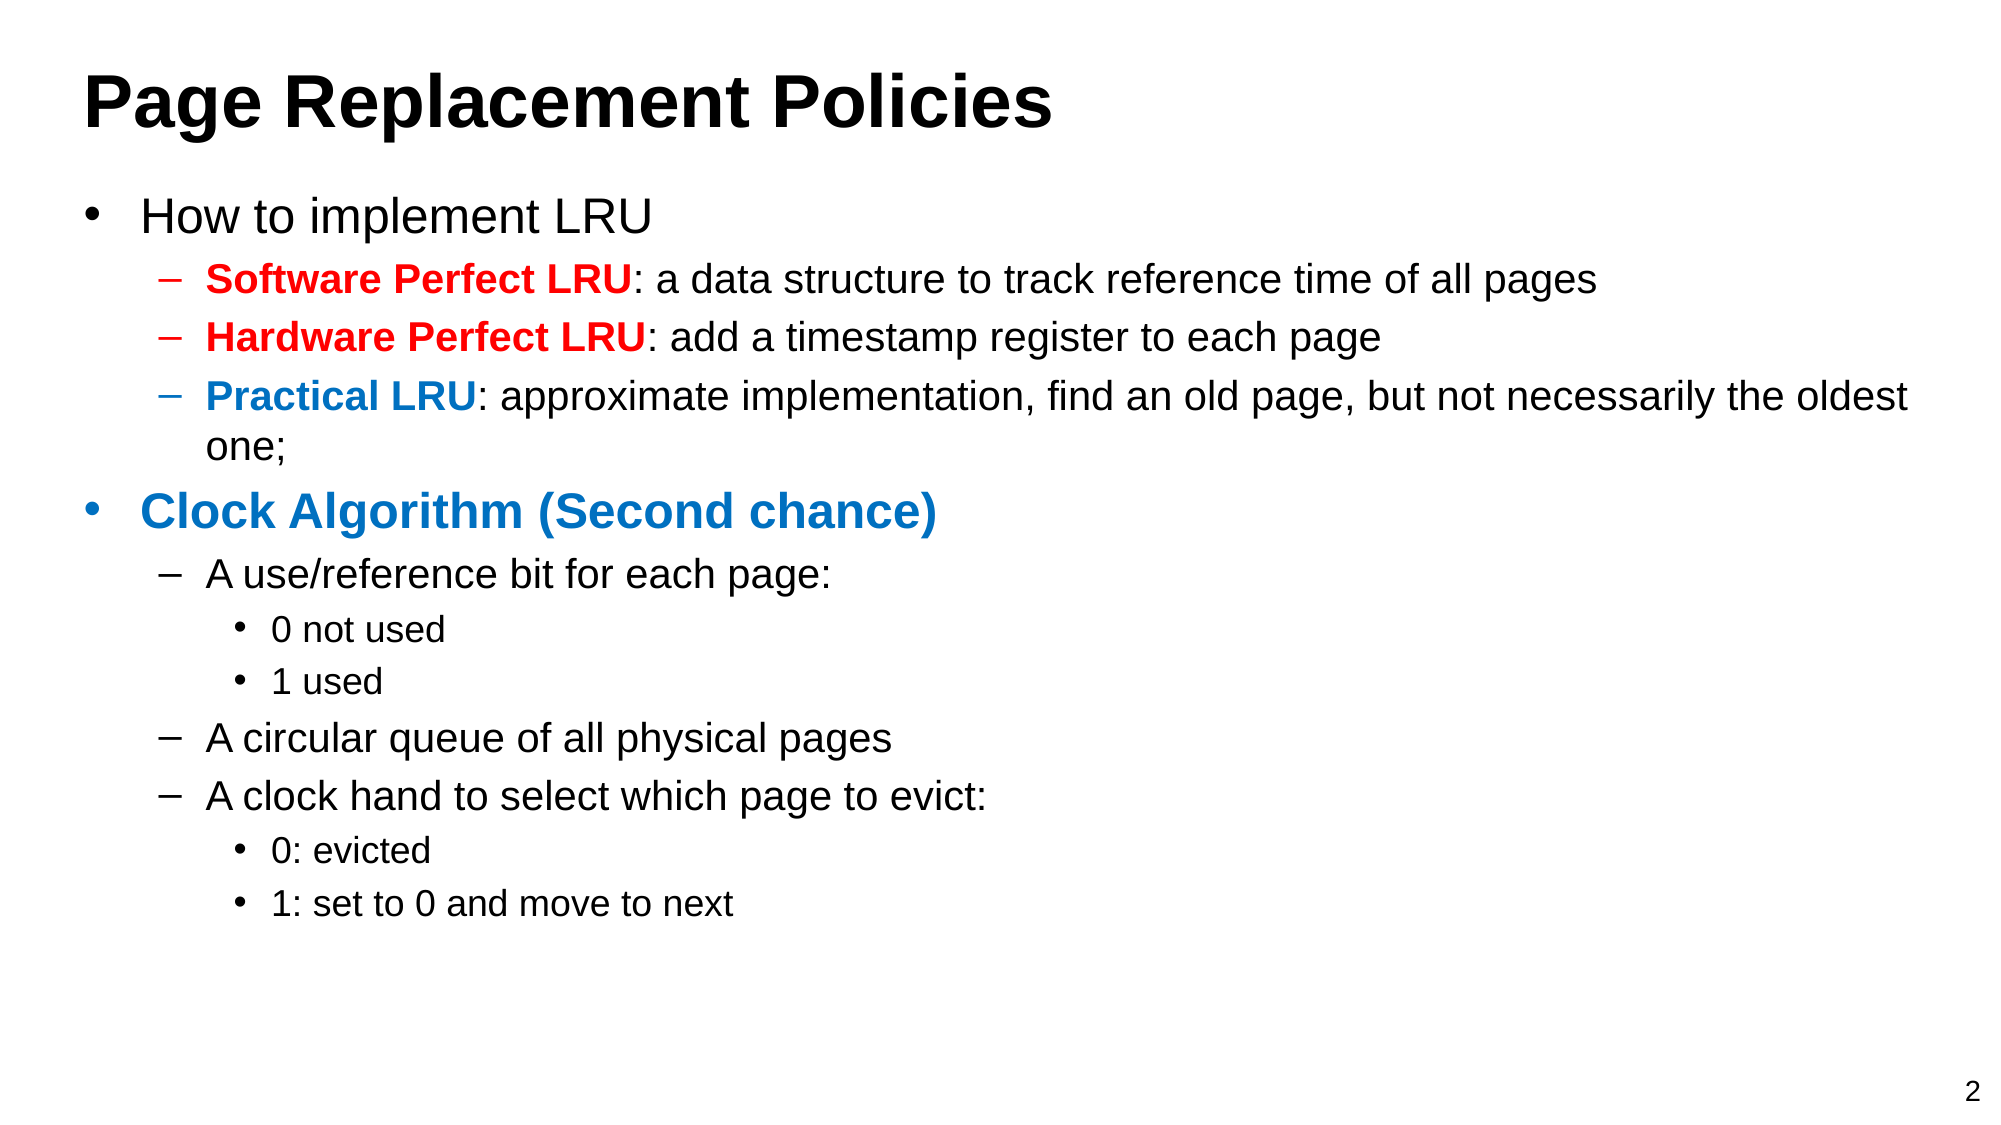

# Page Replacement Policies
How to implement LRU
Software Perfect LRU: a data structure to track reference time of all pages
Hardware Perfect LRU: add a timestamp register to each page
Practical LRU: approximate implementation, find an old page, but not necessarily the oldest one;
Clock Algorithm (Second chance)
A use/reference bit for each page:
0 not used
1 used
A circular queue of all physical pages
A clock hand to select which page to evict:
0: evicted
1: set to 0 and move to next
2